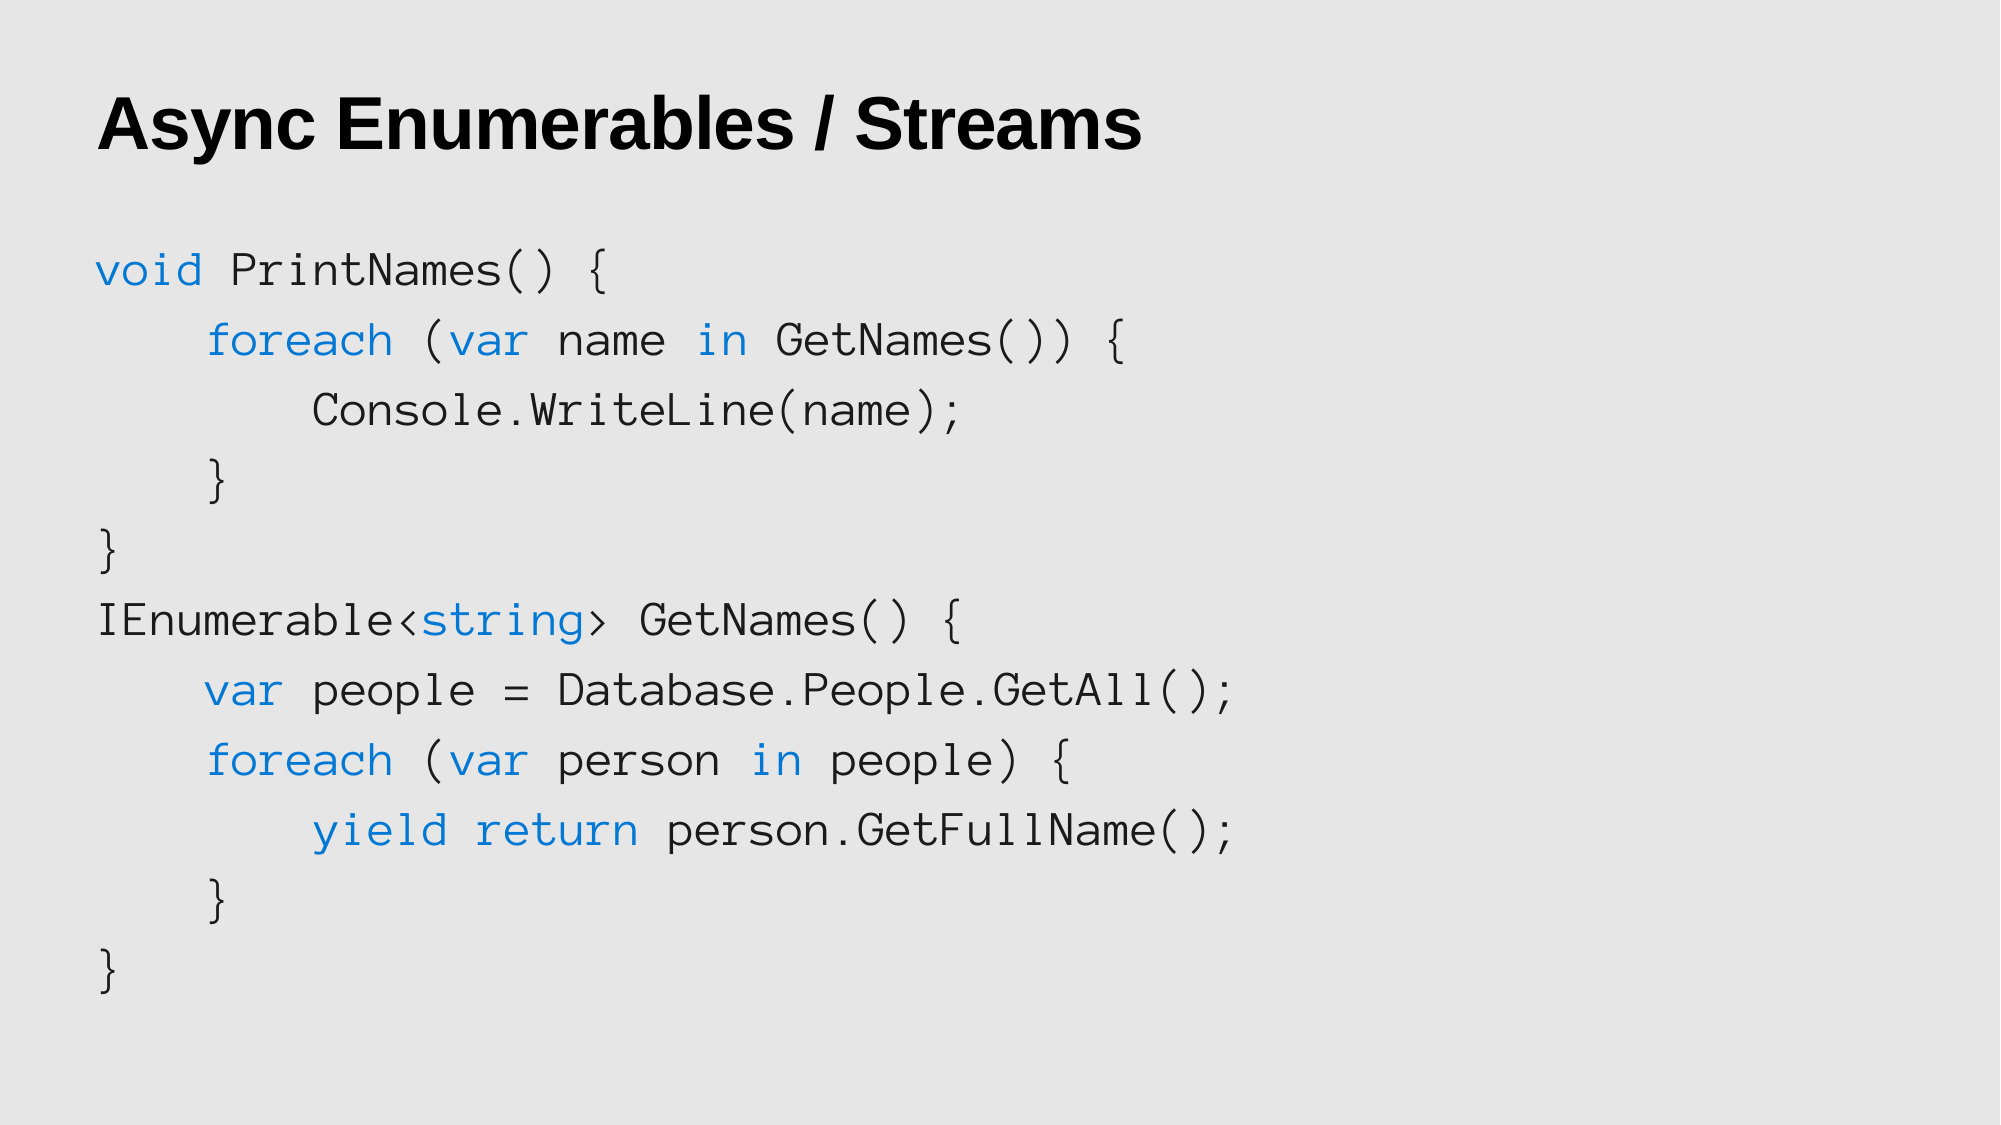

# Async Enumerables / Streams
void PrintNames() {
    foreach (var name in GetNames()) {
        Console.WriteLine(name);
    }
}
IEnumerable<string> GetNames() {
    var people = Database.People.GetAll();
    foreach (var person in people) {
        yield return person.GetFullName();
    }
}